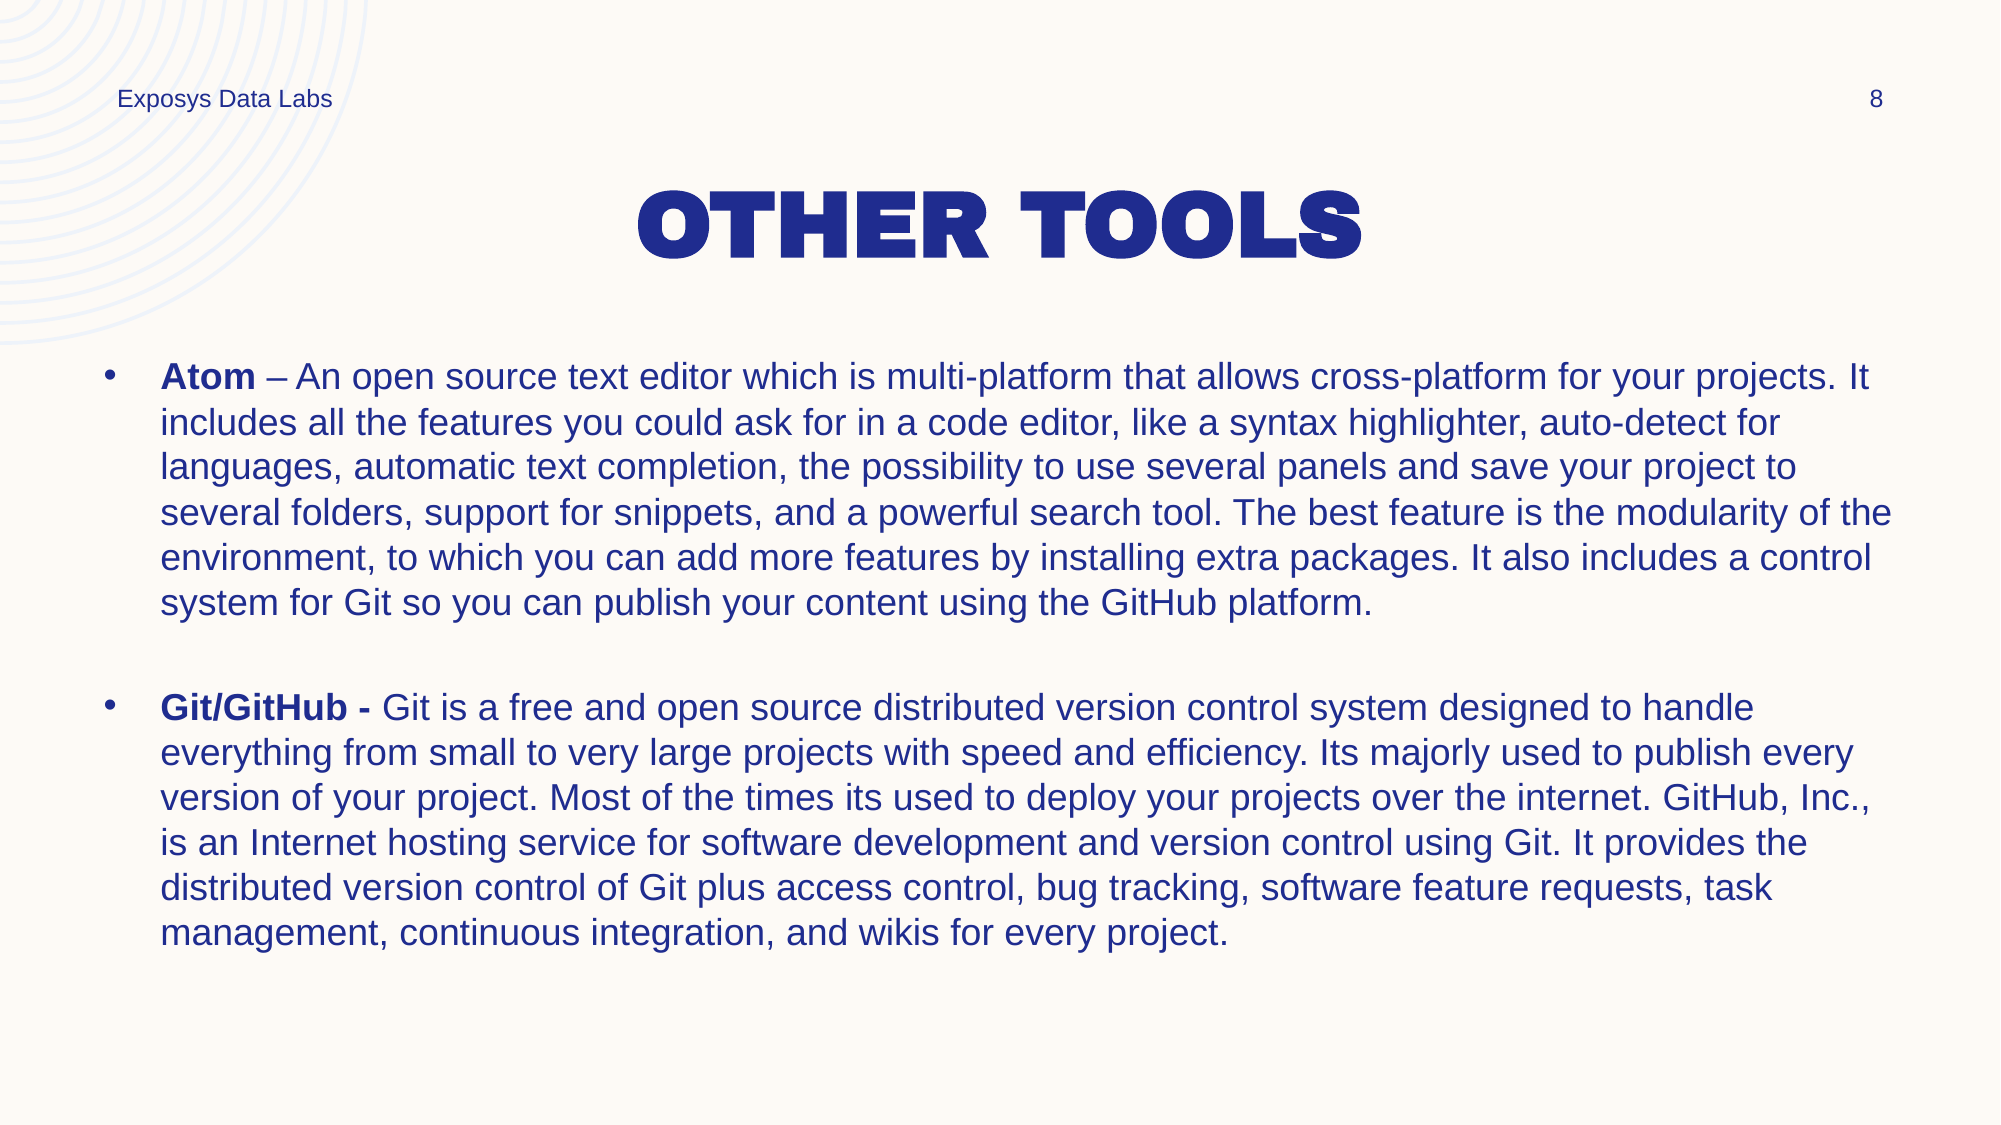

Exposys Data Labs
8
# Other tools
Atom – An open source text editor which is multi-platform that allows cross-platform for your projects. It includes all the features you could ask for in a code editor, like a syntax highlighter, auto-detect for languages, automatic text completion, the possibility to use several panels and save your project to several folders, support for snippets, and a powerful search tool. The best feature is the modularity of the environment, to which you can add more features by installing extra packages. It also includes a control system for Git so you can publish your content using the GitHub platform.

Git/GitHub - Git is a free and open source distributed version control system designed to handle everything from small to very large projects with speed and efficiency. Its majorly used to publish every version of your project. Most of the times its used to deploy your projects over the internet. GitHub, Inc., is an Internet hosting service for software development and version control using Git. It provides the distributed version control of Git plus access control, bug tracking, software feature requests, task management, continuous integration, and wikis for every project.